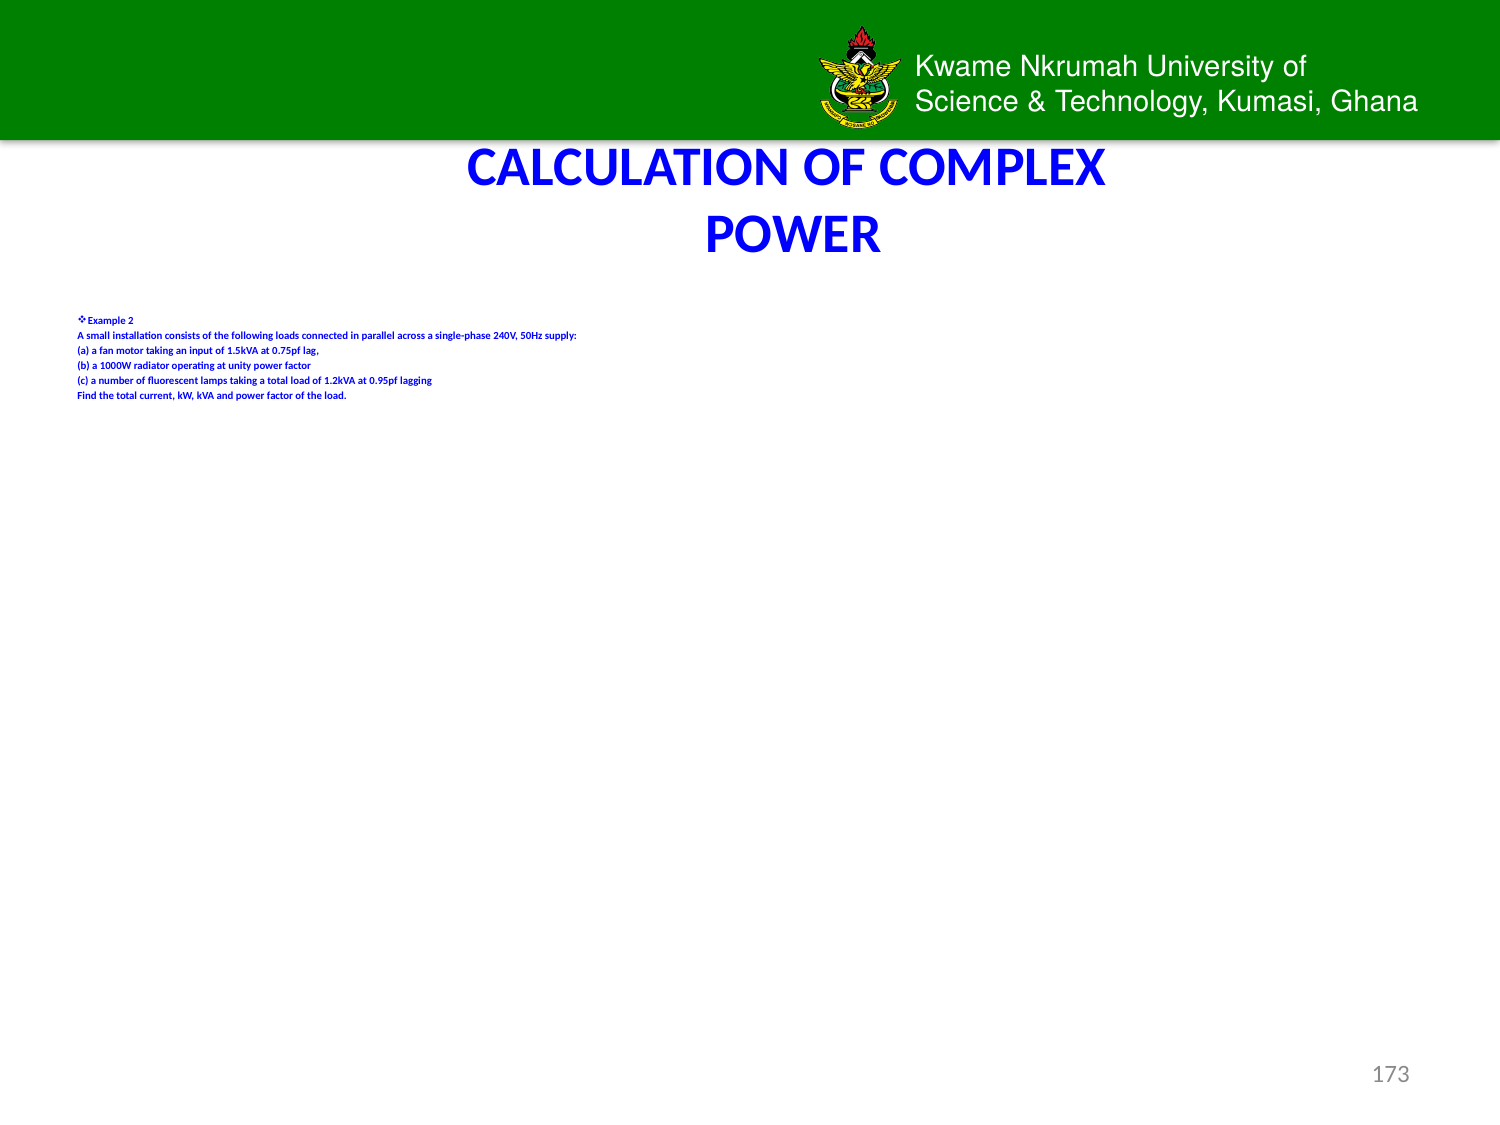

# CALCULATION OF COMPLEX POWER

Example 2
A small installation consists of the following loads connected in parallel across a single-phase 240V, 50Hz supply:
(a) a fan motor taking an input of 1.5kVA at 0.75pf lag,
(b) a 1000W radiator operating at unity power factor
(c) a number of fluorescent lamps taking a total load of 1.2kVA at 0.95pf lagging
Find the total current, kW, kVA and power factor of the load.

173